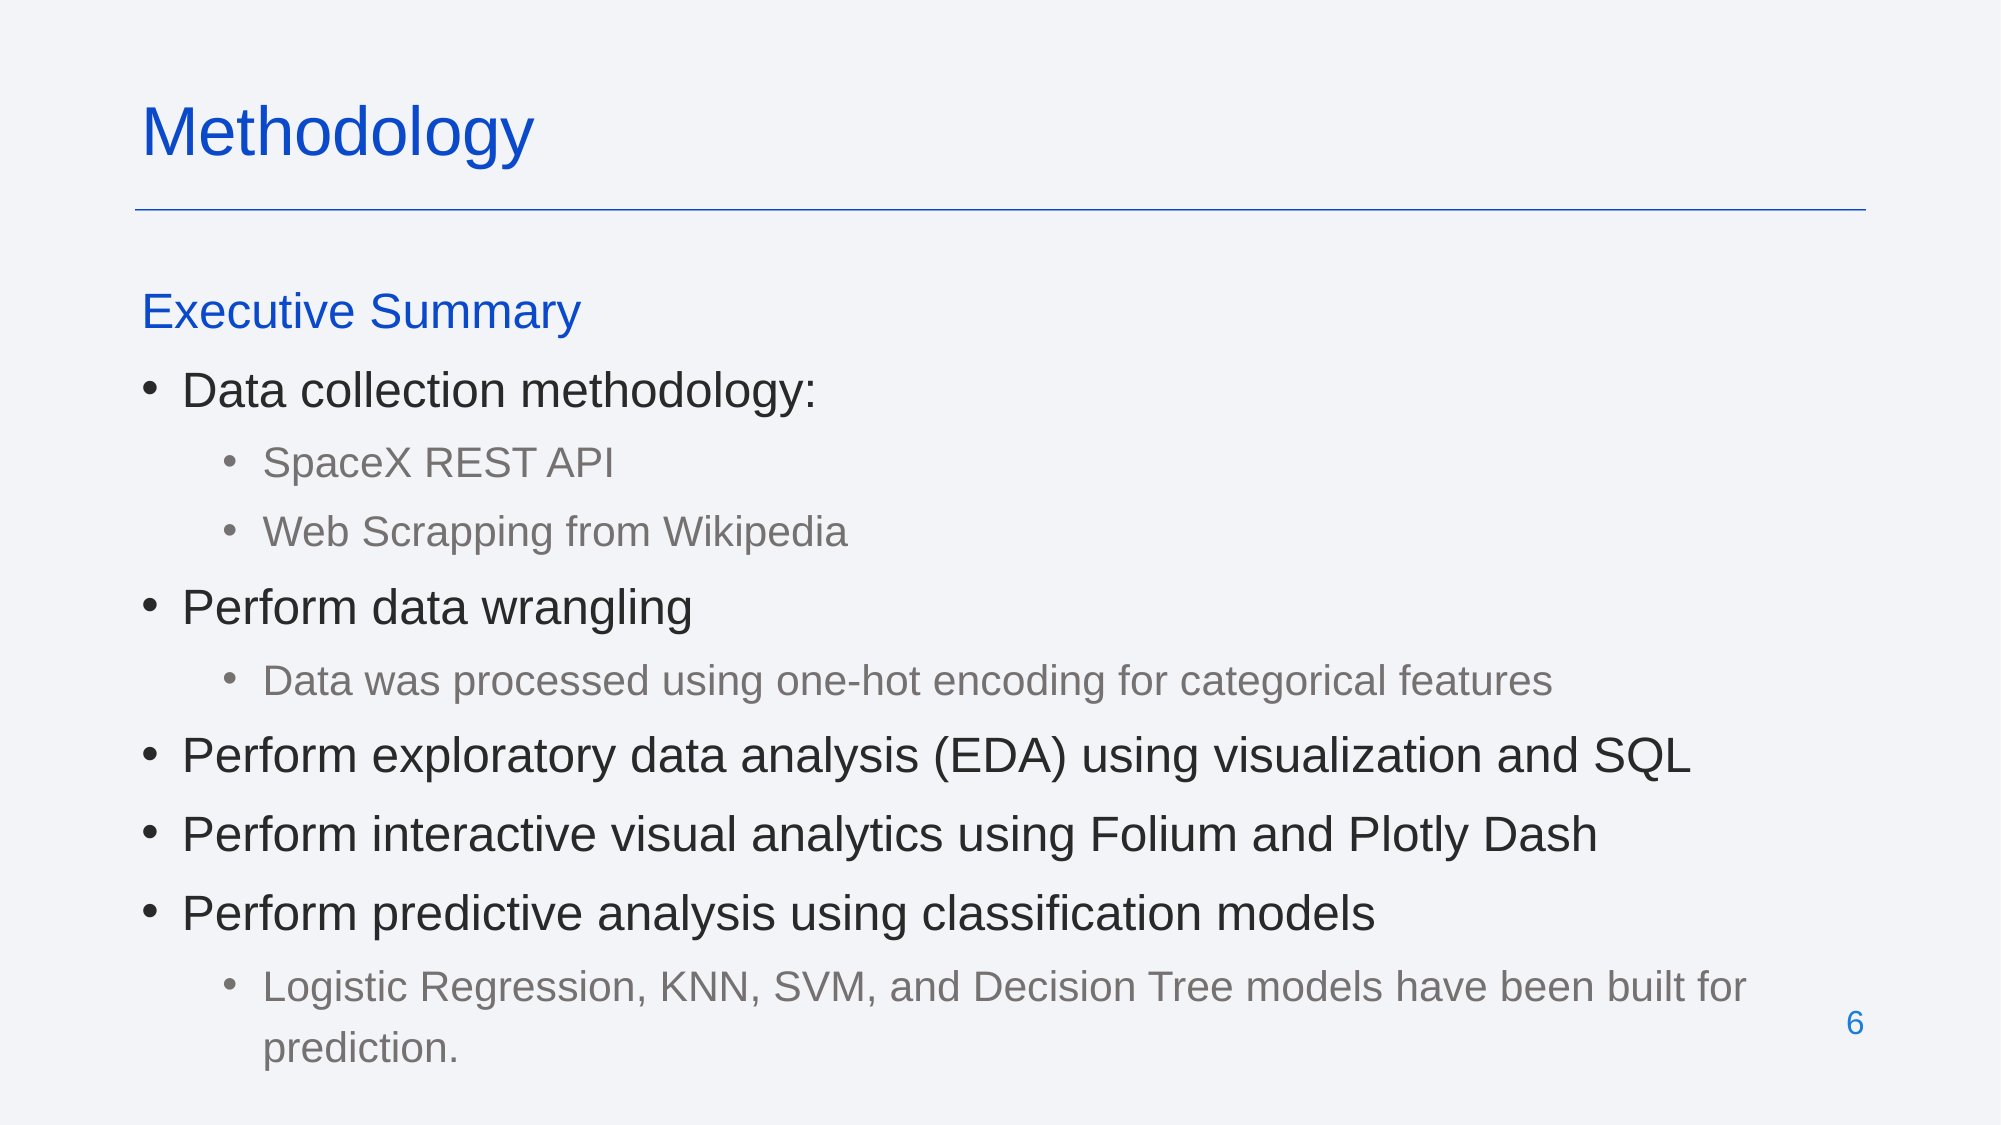

Methodology
Executive Summary
Data collection methodology:
SpaceX REST API
Web Scrapping from Wikipedia
Perform data wrangling
Data was processed using one-hot encoding for categorical features
Perform exploratory data analysis (EDA) using visualization and SQL
Perform interactive visual analytics using Folium and Plotly Dash
Perform predictive analysis using classification models
Logistic Regression, KNN, SVM, and Decision Tree models have been built for prediction.

6